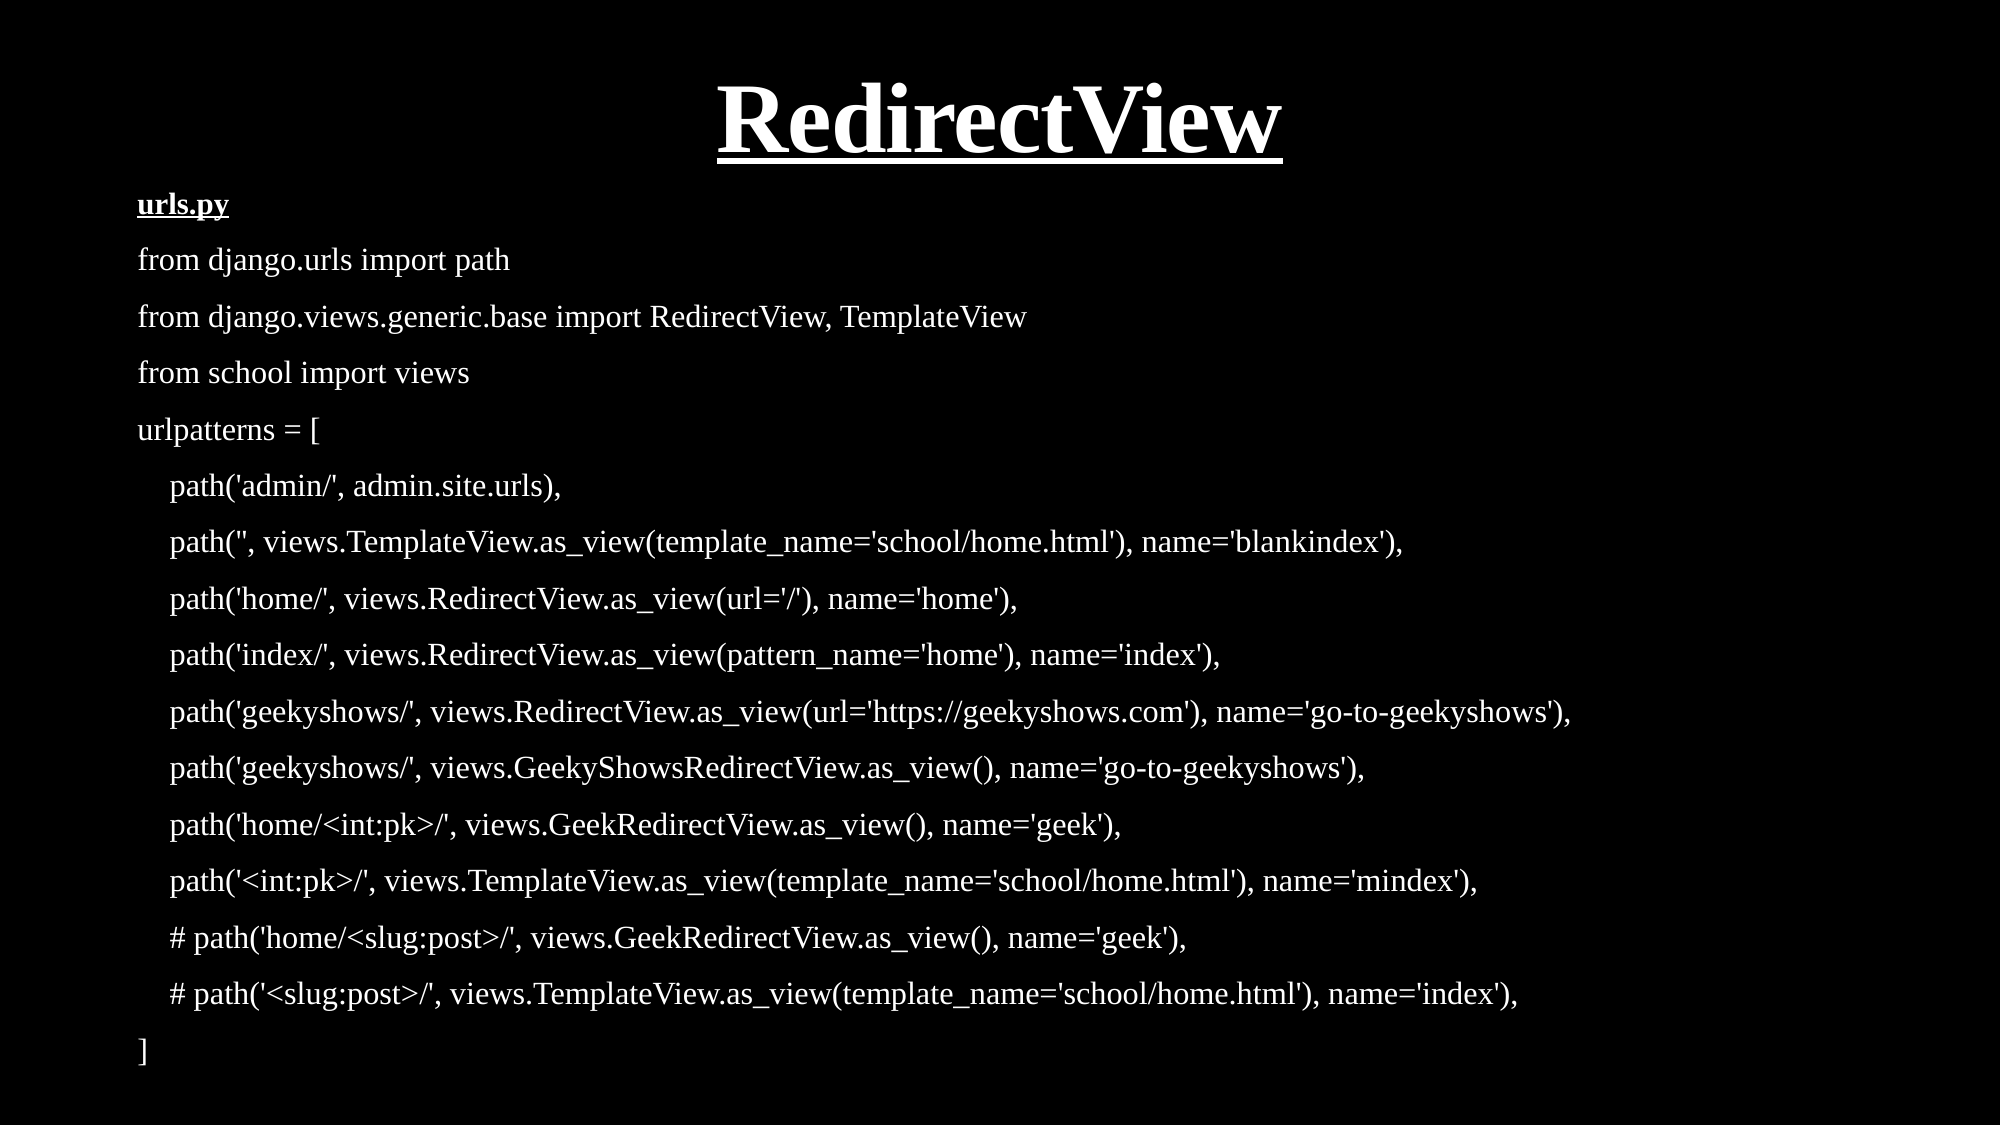

# RedirectView
urls.py
from django.urls import path
from django.views.generic.base import RedirectView, TemplateView
from school import views
urlpatterns = [
    path('admin/', admin.site.urls),
    path('', views.TemplateView.as_view(template_name='school/home.html'), name='blankindex'),
    path('home/', views.RedirectView.as_view(url='/'), name='home'),
    path('index/', views.RedirectView.as_view(pattern_name='home'), name='index'),
    path('geekyshows/', views.RedirectView.as_view(url='https://geekyshows.com'), name='go-to-geekyshows'),
    path('geekyshows/', views.GeekyShowsRedirectView.as_view(), name='go-to-geekyshows'),
    path('home/<int:pk>/', views.GeekRedirectView.as_view(), name='geek'),
    path('<int:pk>/', views.TemplateView.as_view(template_name='school/home.html'), name='mindex'),
    # path('home/<slug:post>/', views.GeekRedirectView.as_view(), name='geek'),
    # path('<slug:post>/', views.TemplateView.as_view(template_name='school/home.html'), name='index'),
]